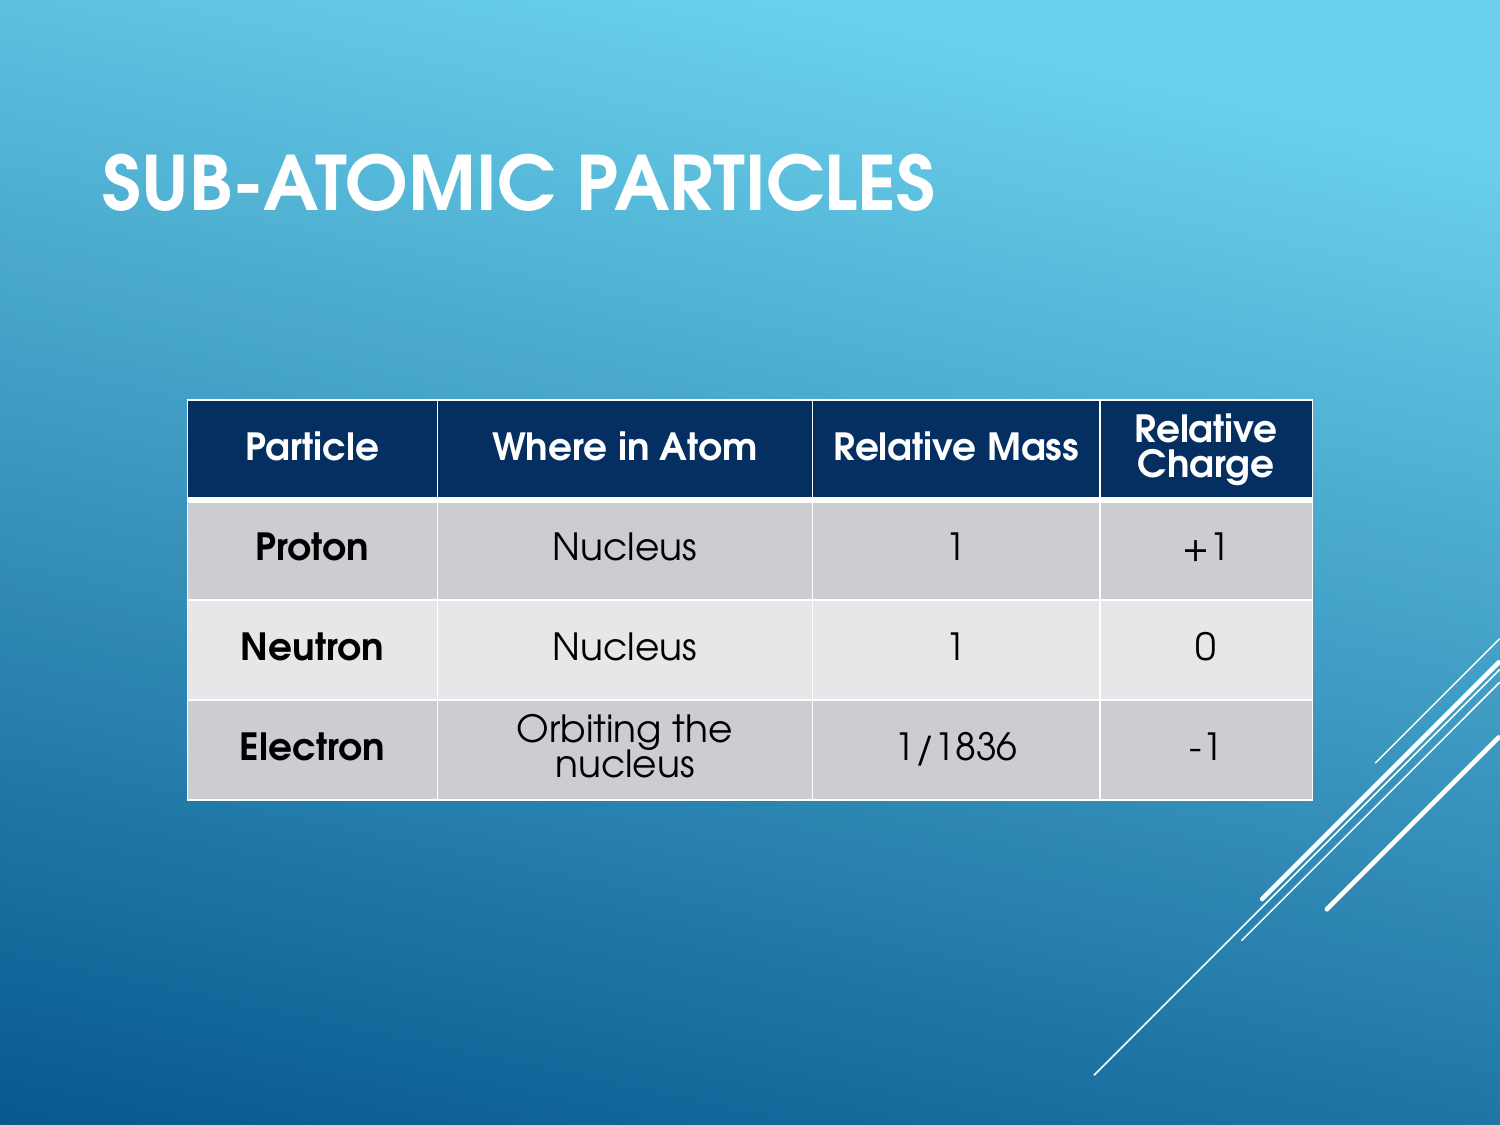

# Sub-atomic Particles
| Particle | Where in Atom | Relative Mass | Relative Charge |
| --- | --- | --- | --- |
| Proton | Nucleus | 1 | +1 |
| Neutron | Nucleus | 1 | 0 |
| Electron | Orbiting the nucleus | 1/1836 | -1 |